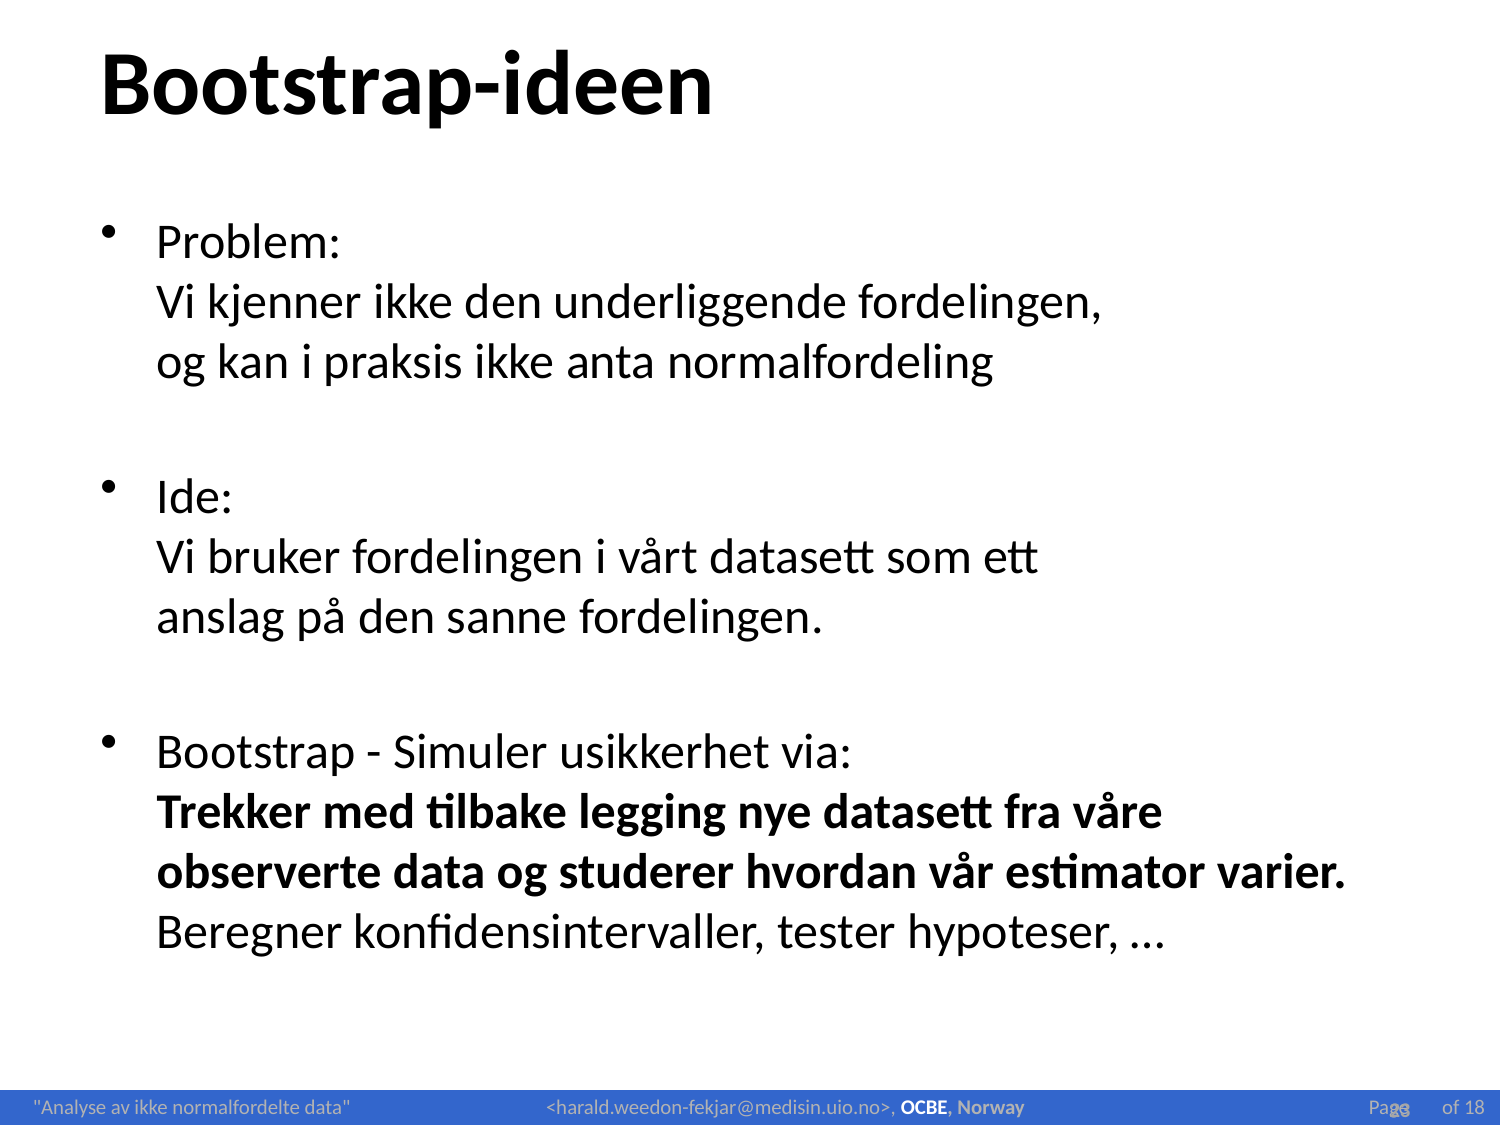

# Bootstrap-ideen
Problem:
Vi kjenner ikke den underliggende fordelingen,
og kan i praksis ikke anta normalfordeling
Ide:
Vi bruker fordelingen i vårt datasett som ett
anslag på den sanne fordelingen.
Bootstrap - Simuler usikkerhet via:
Trekker med tilbake legging nye datasett fra våre
observerte data og studerer hvordan vår estimator varier.
Beregner konfidensintervaller, tester hypoteser, …